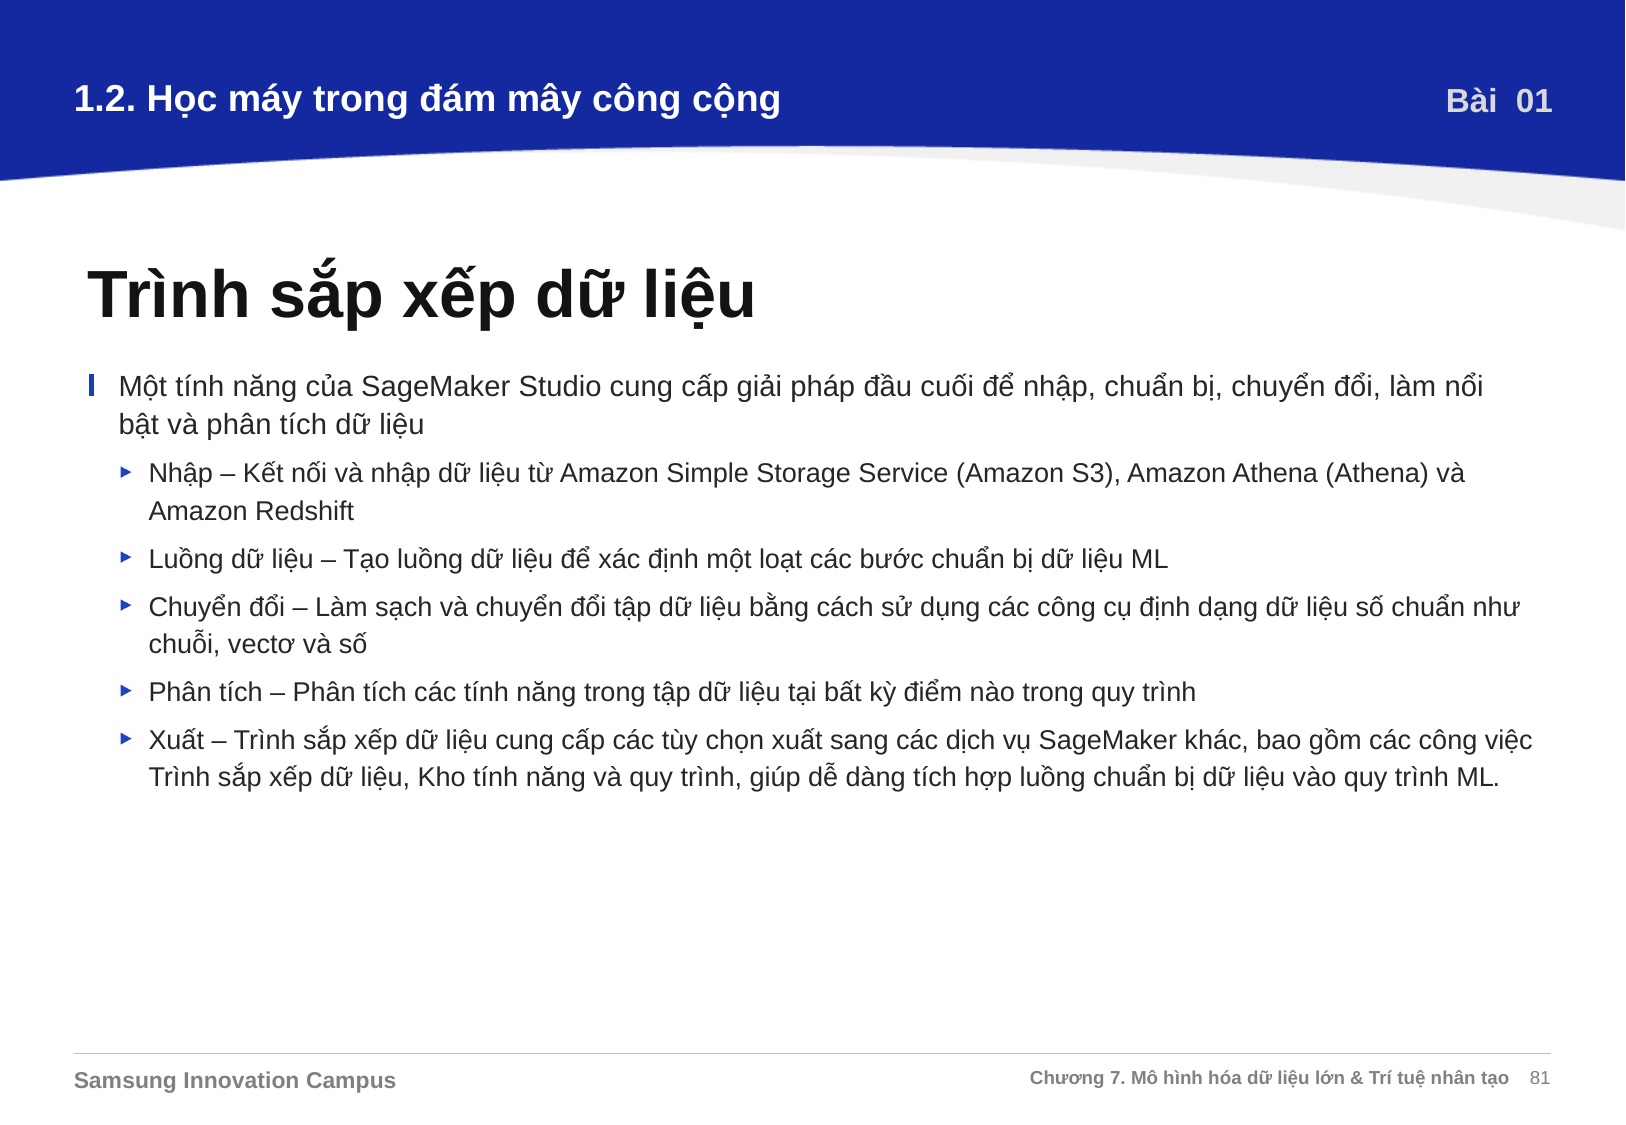

1.2. Học máy trong đám mây công cộng
Bài  01
Trình sắp xếp dữ liệu
Một tính năng của SageMaker Studio cung cấp giải pháp đầu cuối để nhập, chuẩn bị, chuyển đổi, làm nổi bật và phân tích dữ liệu
Nhập – Kết nối và nhập dữ liệu từ Amazon Simple Storage Service (Amazon S3), Amazon Athena (Athena) và Amazon Redshift
Luồng dữ liệu – Tạo luồng dữ liệu để xác định một loạt các bước chuẩn bị dữ liệu ML
Chuyển đổi – Làm sạch và chuyển đổi tập dữ liệu bằng cách sử dụng các công cụ định dạng dữ liệu số chuẩn như chuỗi, vectơ và số
Phân tích – Phân tích các tính năng trong tập dữ liệu tại bất kỳ điểm nào trong quy trình
Xuất – Trình sắp xếp dữ liệu cung cấp các tùy chọn xuất sang các dịch vụ SageMaker khác, bao gồm các công việc Trình sắp xếp dữ liệu, Kho tính năng và quy trình, giúp dễ dàng tích hợp luồng chuẩn bị dữ liệu vào quy trình ML.